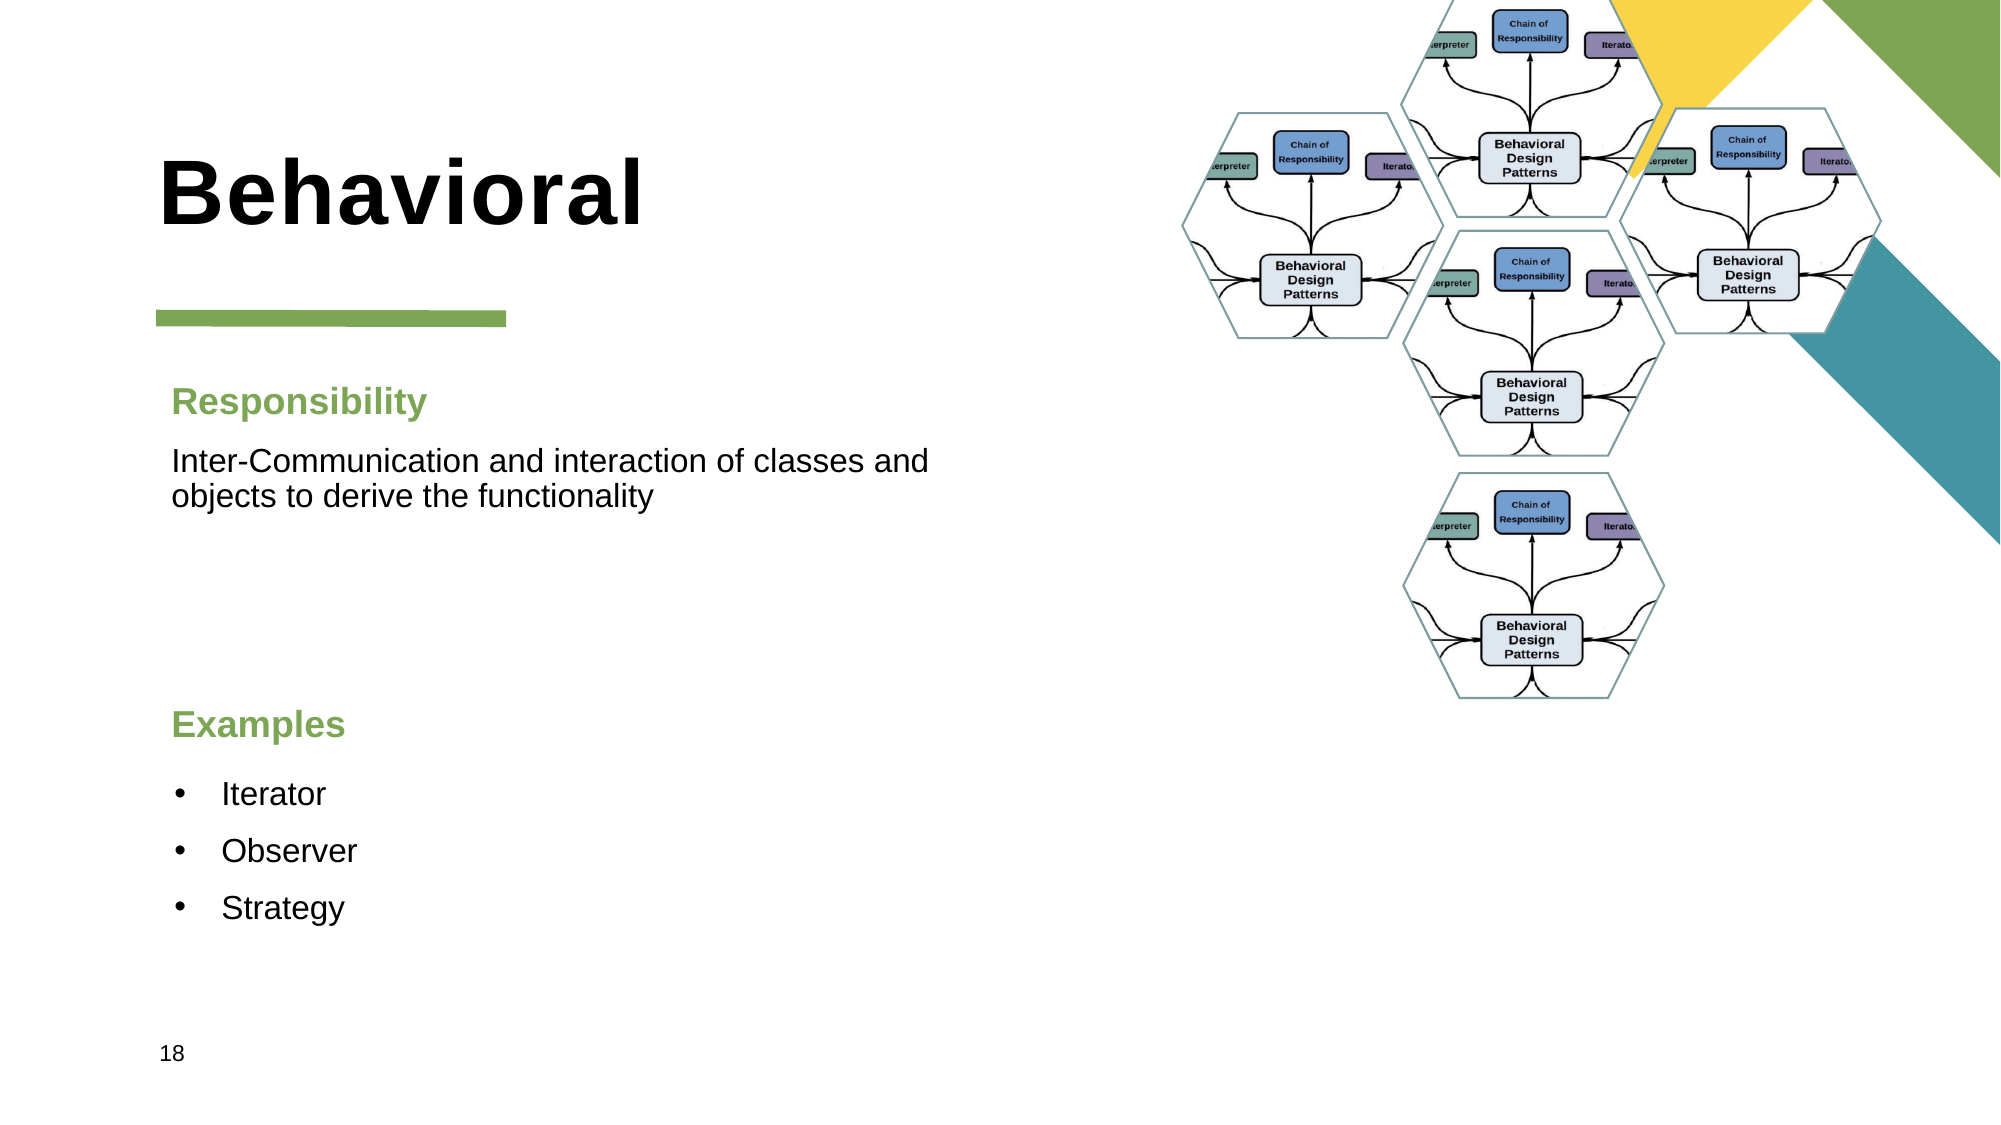

# Behavioral
Responsibility
Inter-Communication and interaction of classes and objects to derive the functionality
Examples
Iterator
Observer
Strategy
18